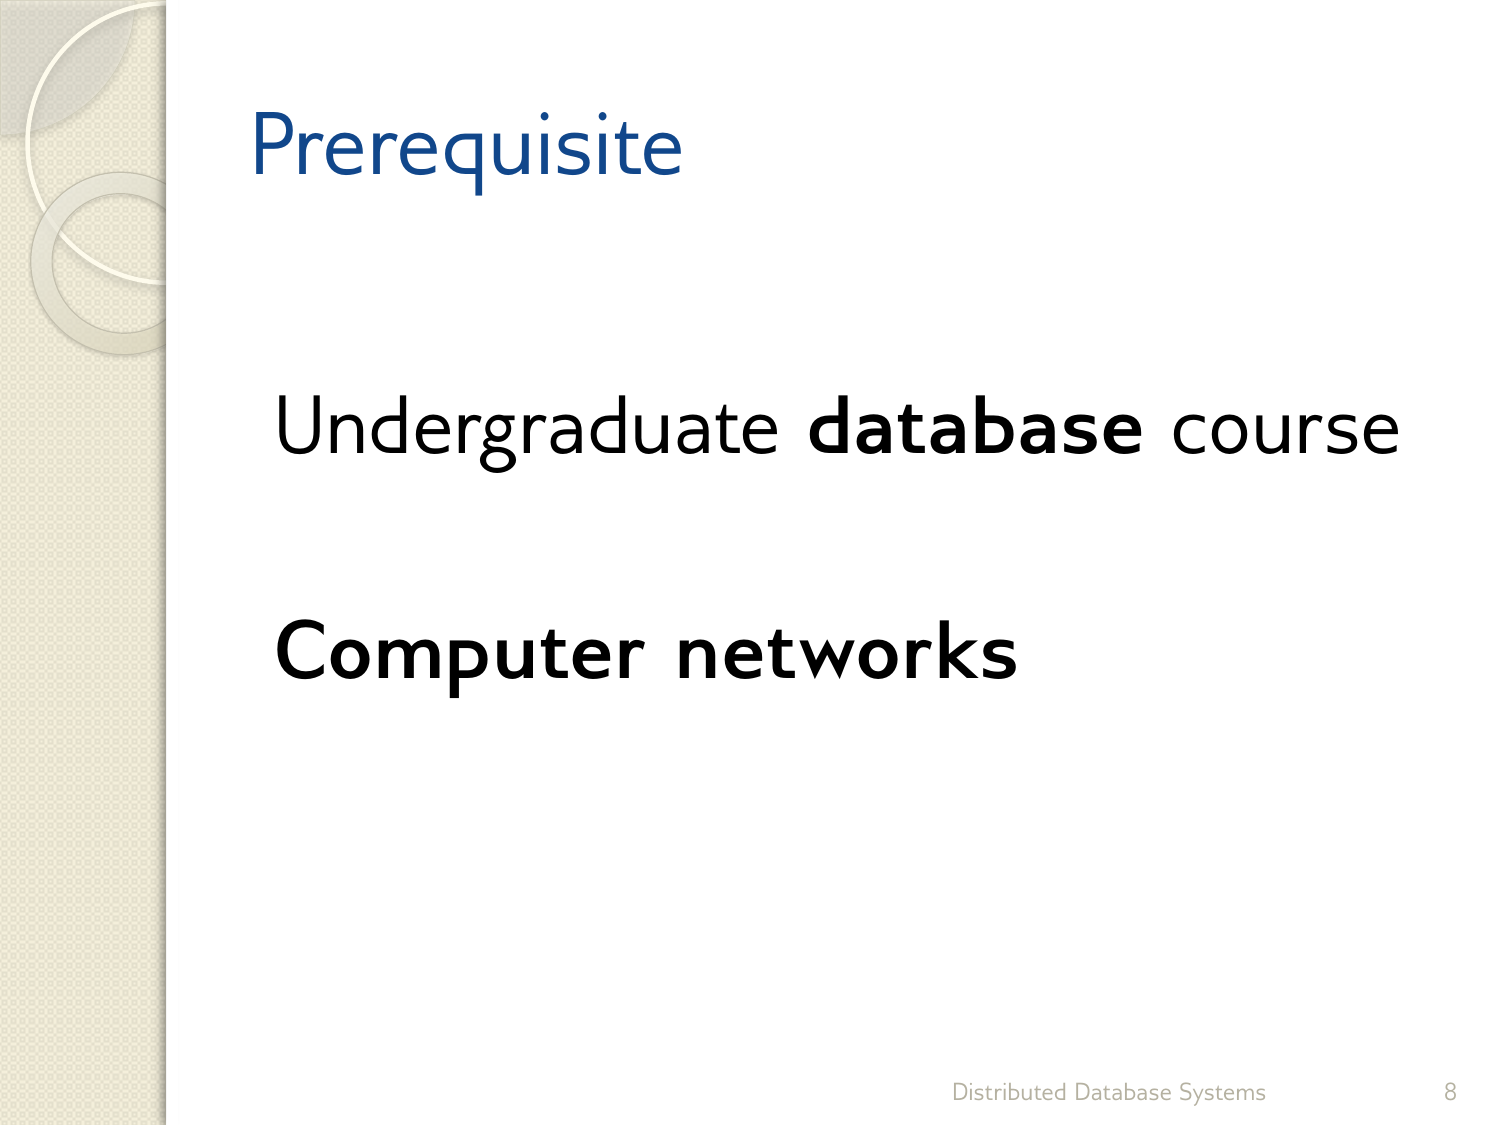

# Prerequisite
Undergraduate database course

Computer networks
Distributed Database Systems
8